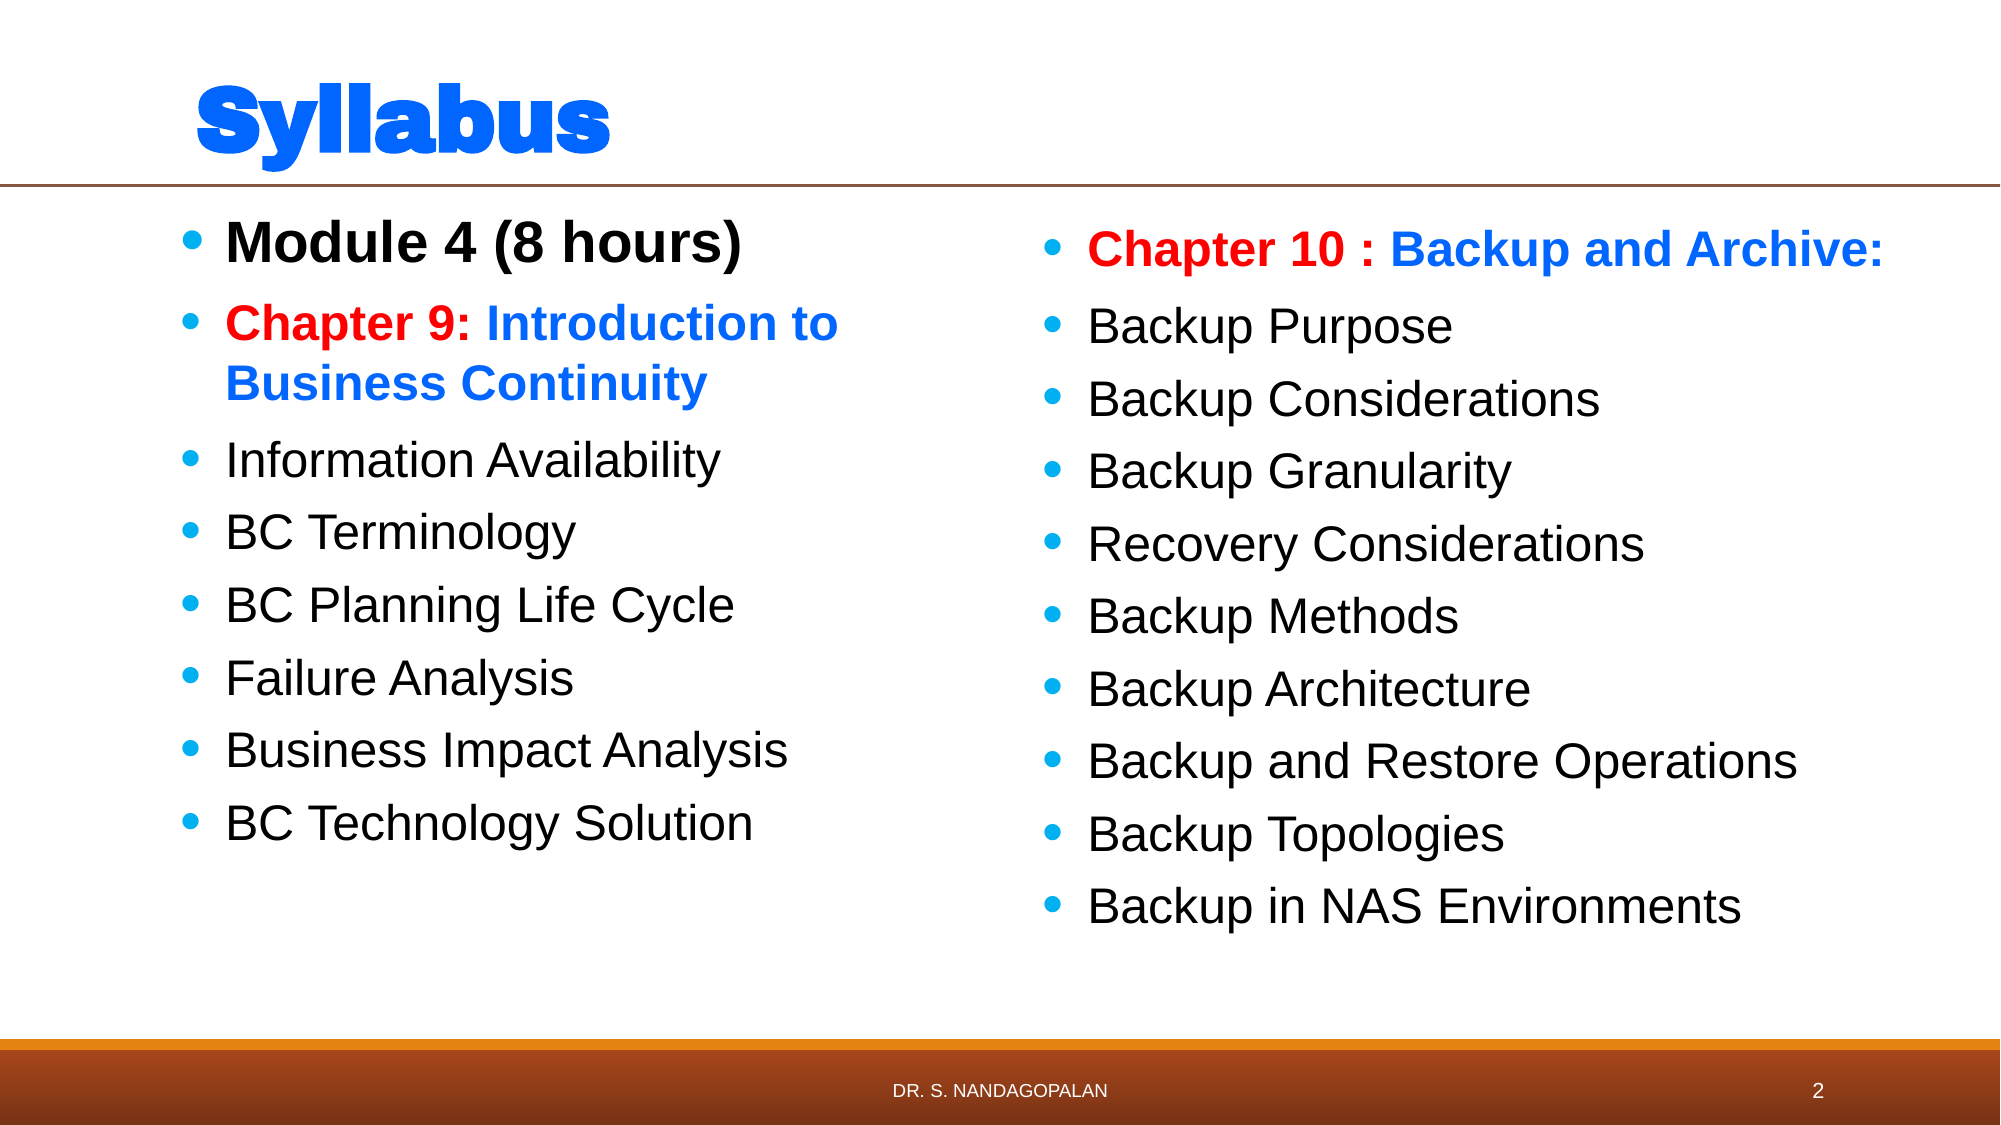

# Syllabus
Module 4 (8 hours)
Chapter 9: Introduction to Business Continuity
Information Availability
BC Terminology
BC Planning Life Cycle
Failure Analysis
Business Impact Analysis
BC Technology Solution
Chapter 10 : Backup and Archive:
Backup Purpose
Backup Considerations
Backup Granularity
Recovery Considerations
Backup Methods
Backup Architecture
Backup and Restore Operations
Backup Topologies
Backup in NAS Environments
Dr. S. Nandagopalan
2